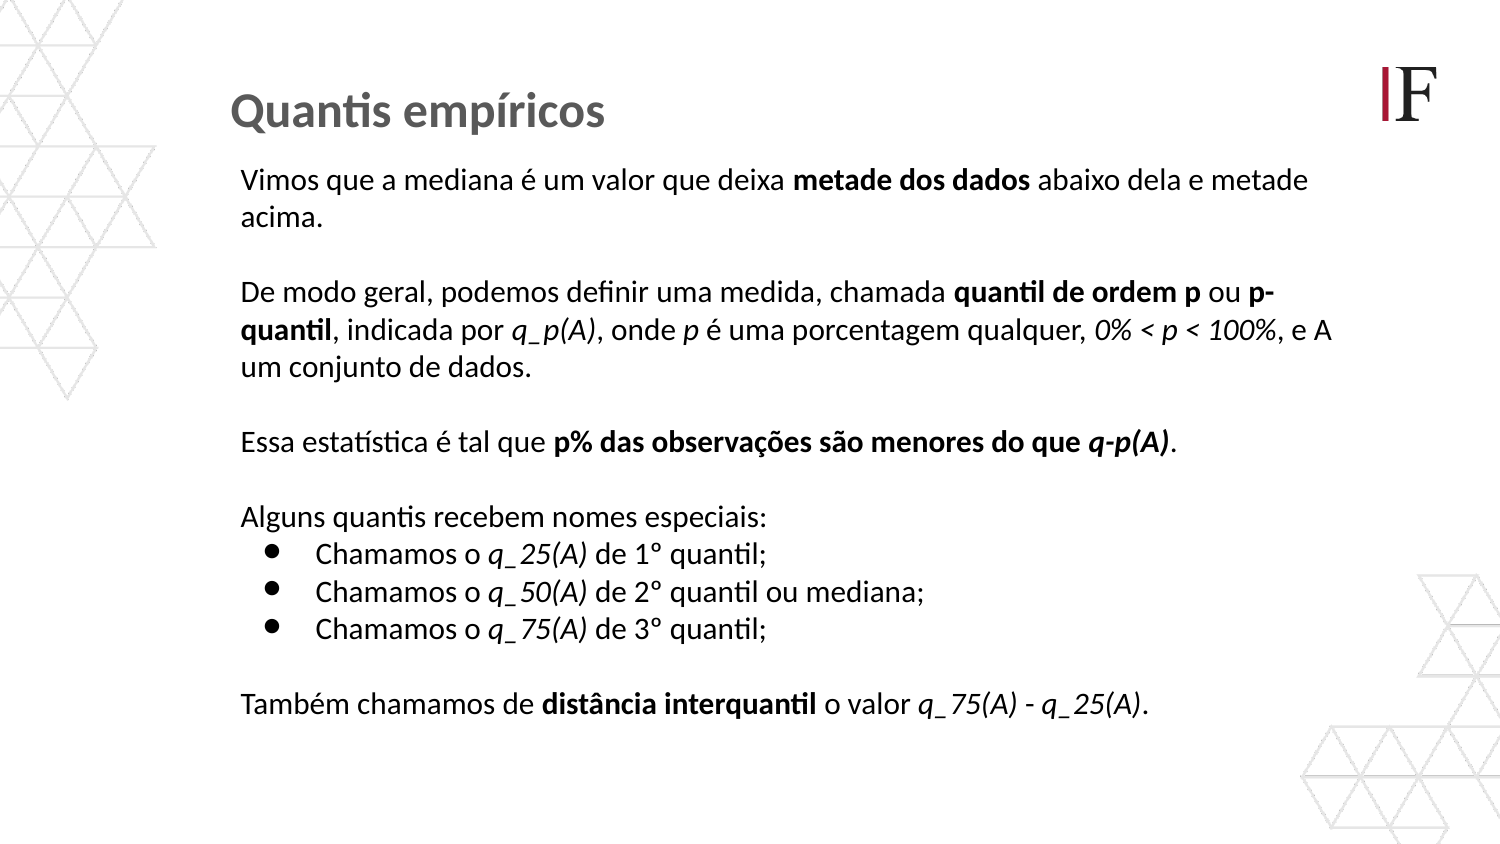

Quantis empíricos
Vimos que a mediana é um valor que deixa metade dos dados abaixo dela e metade
acima.

De modo geral, podemos definir uma medida, chamada quantil de ordem p ou p-quantil, indicada por q_p(A), onde p é uma porcentagem qualquer, 0% < p < 100%, e A um conjunto de dados.

Essa estatística é tal que p% das observações são menores do que q-p(A).

Alguns quantis recebem nomes especiais:
Chamamos o q_25(A) de 1º quantil;
Chamamos o q_50(A) de 2º quantil ou mediana;
Chamamos o q_75(A) de 3º quantil;

Também chamamos de distância interquantil o valor q_75(A) - q_25(A).